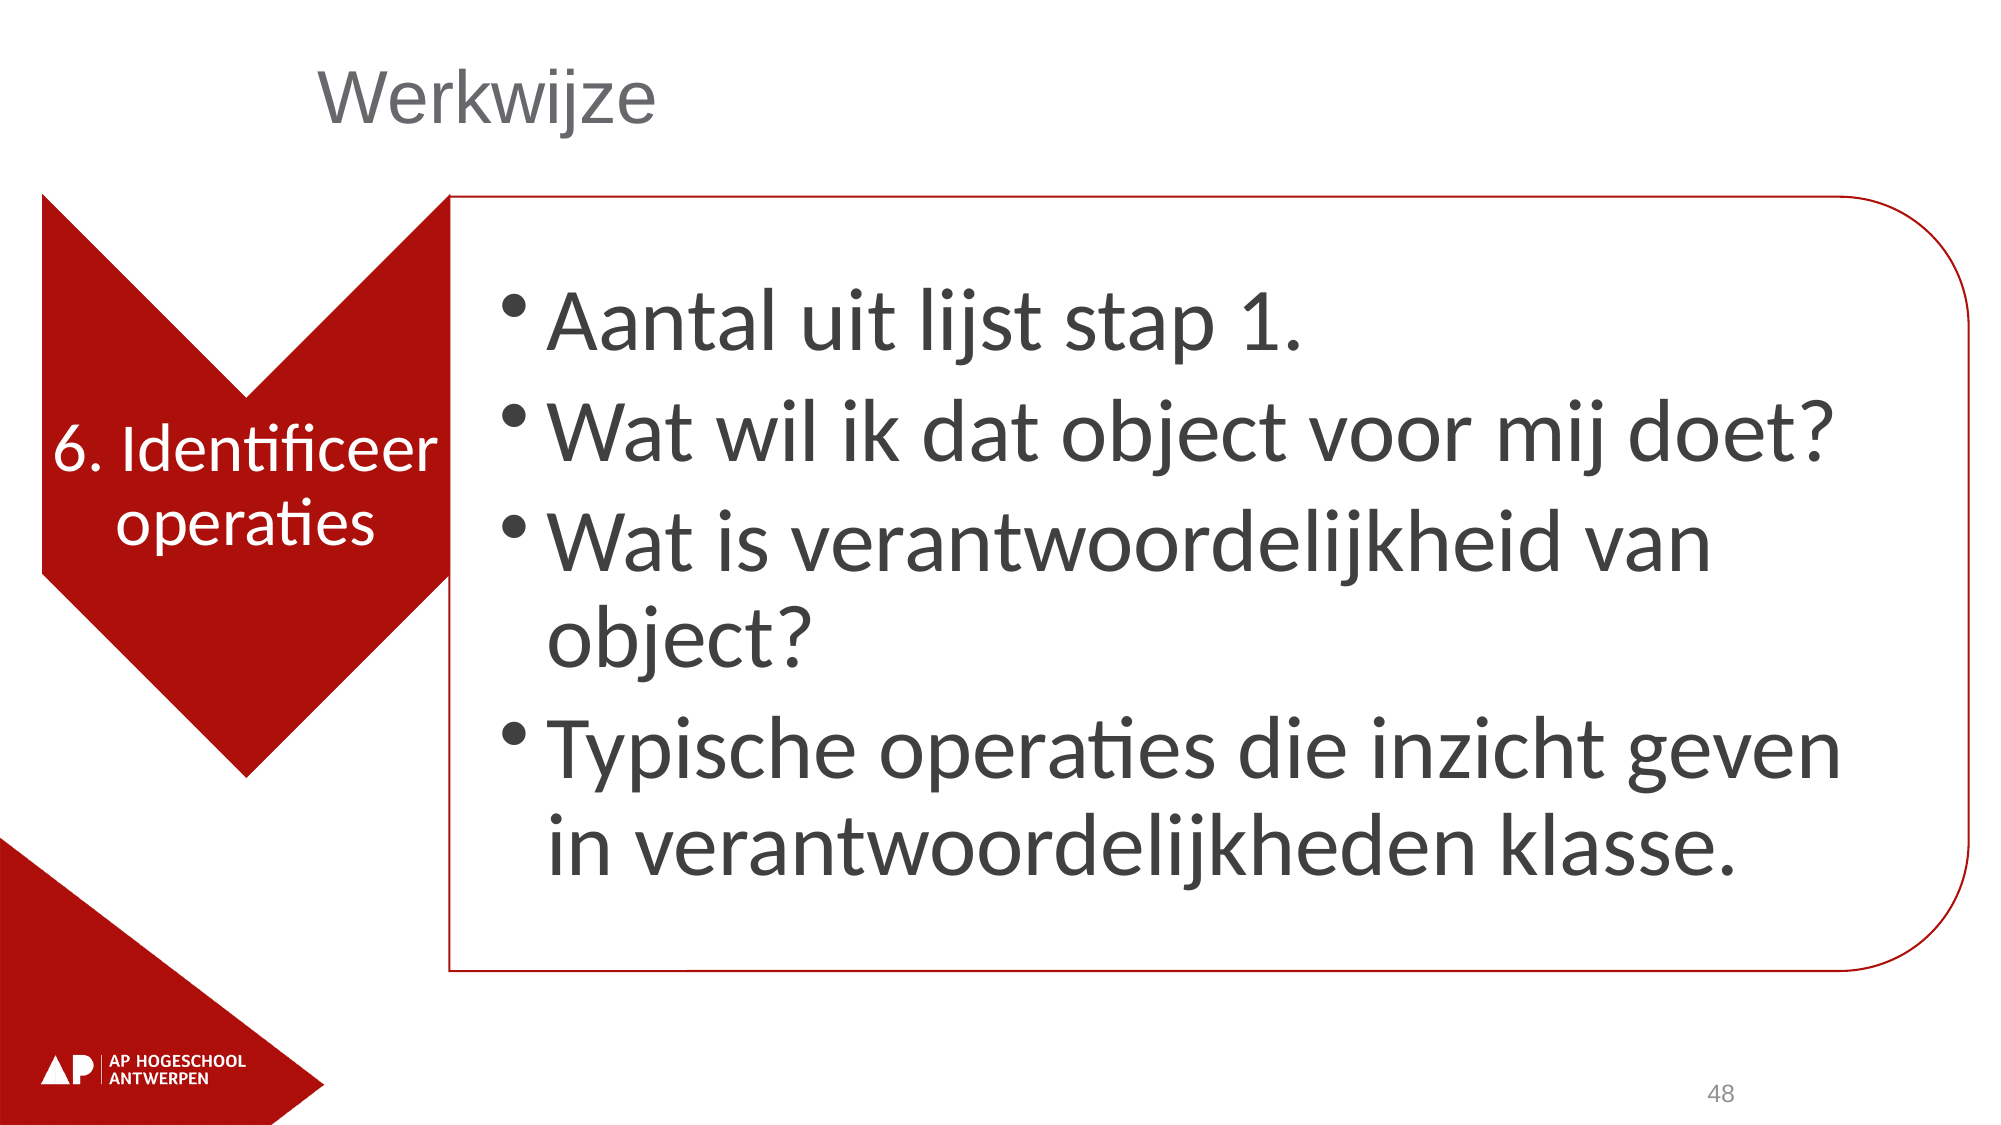

Werkwijze
6. Identificeer operaties
Aantal uit lijst stap 1.
Wat wil ik dat object voor mij doet?
Wat is verantwoordelijkheid van object?
Typische operaties die inzicht geven in verantwoordelijkheden klasse.
48